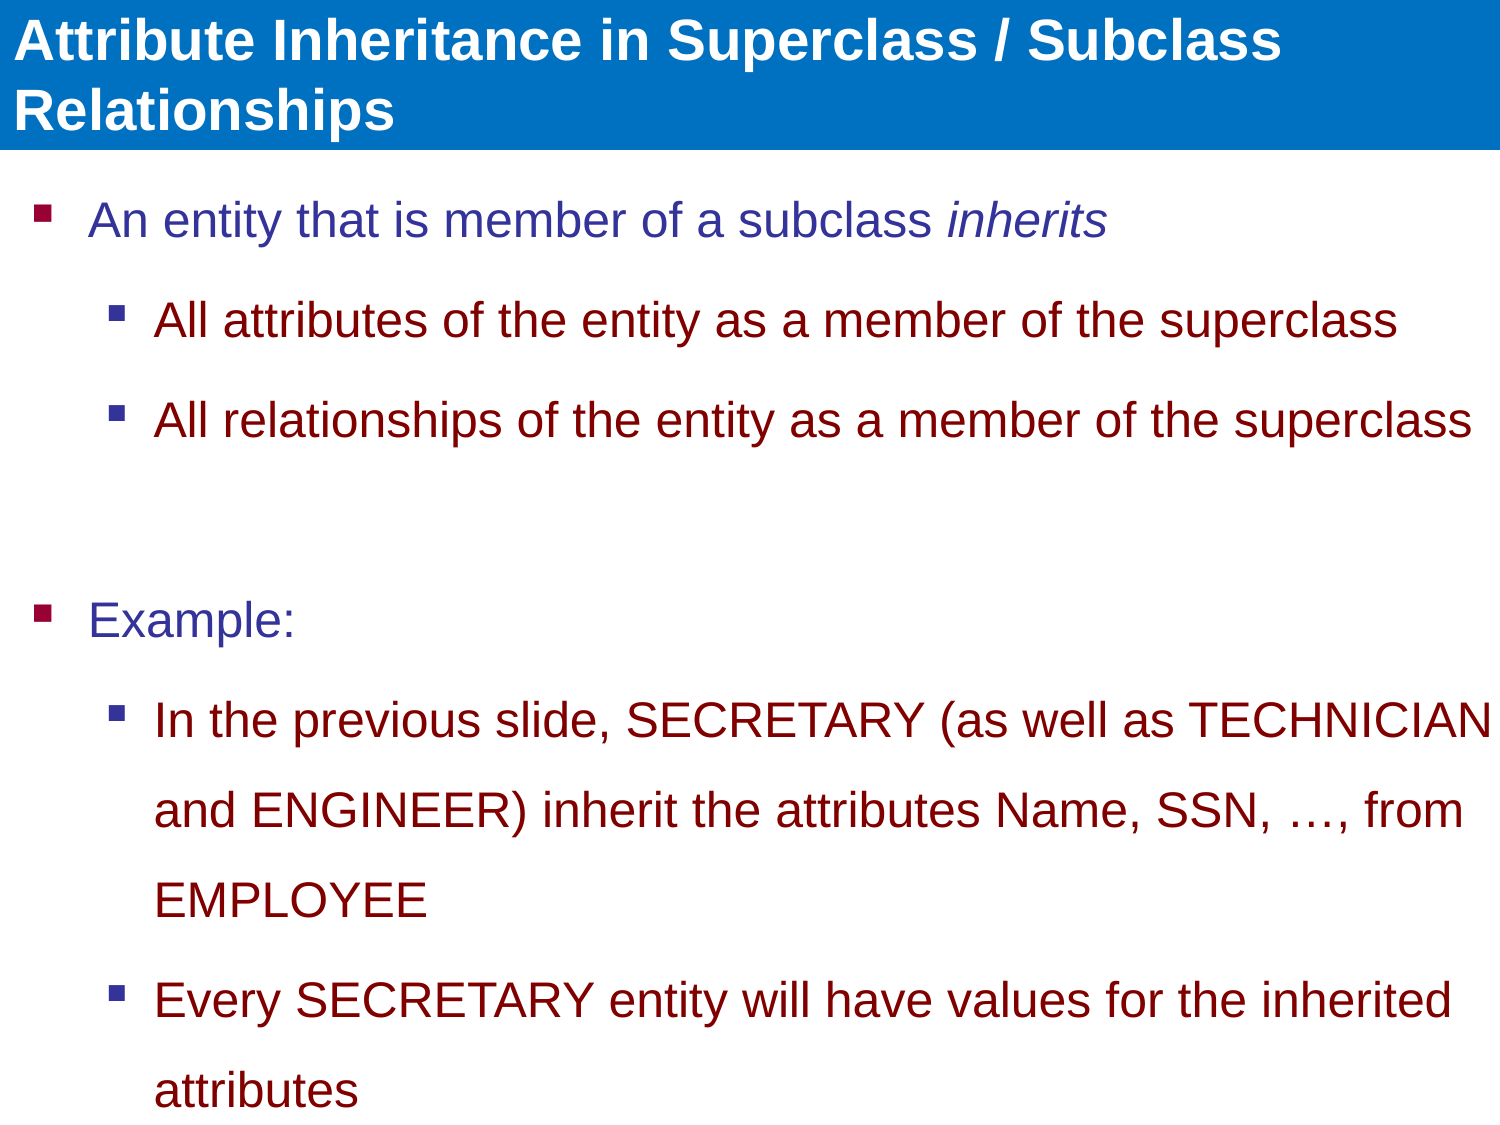

# Attribute Inheritance in Superclass / Subclass Relationships
An entity that is member of a subclass inherits
All attributes of the entity as a member of the superclass
All relationships of the entity as a member of the superclass

Example:
In the previous slide, SECRETARY (as well as TECHNICIAN and ENGINEER) inherit the attributes Name, SSN, …, from EMPLOYEE
Every SECRETARY entity will have values for the inherited attributes